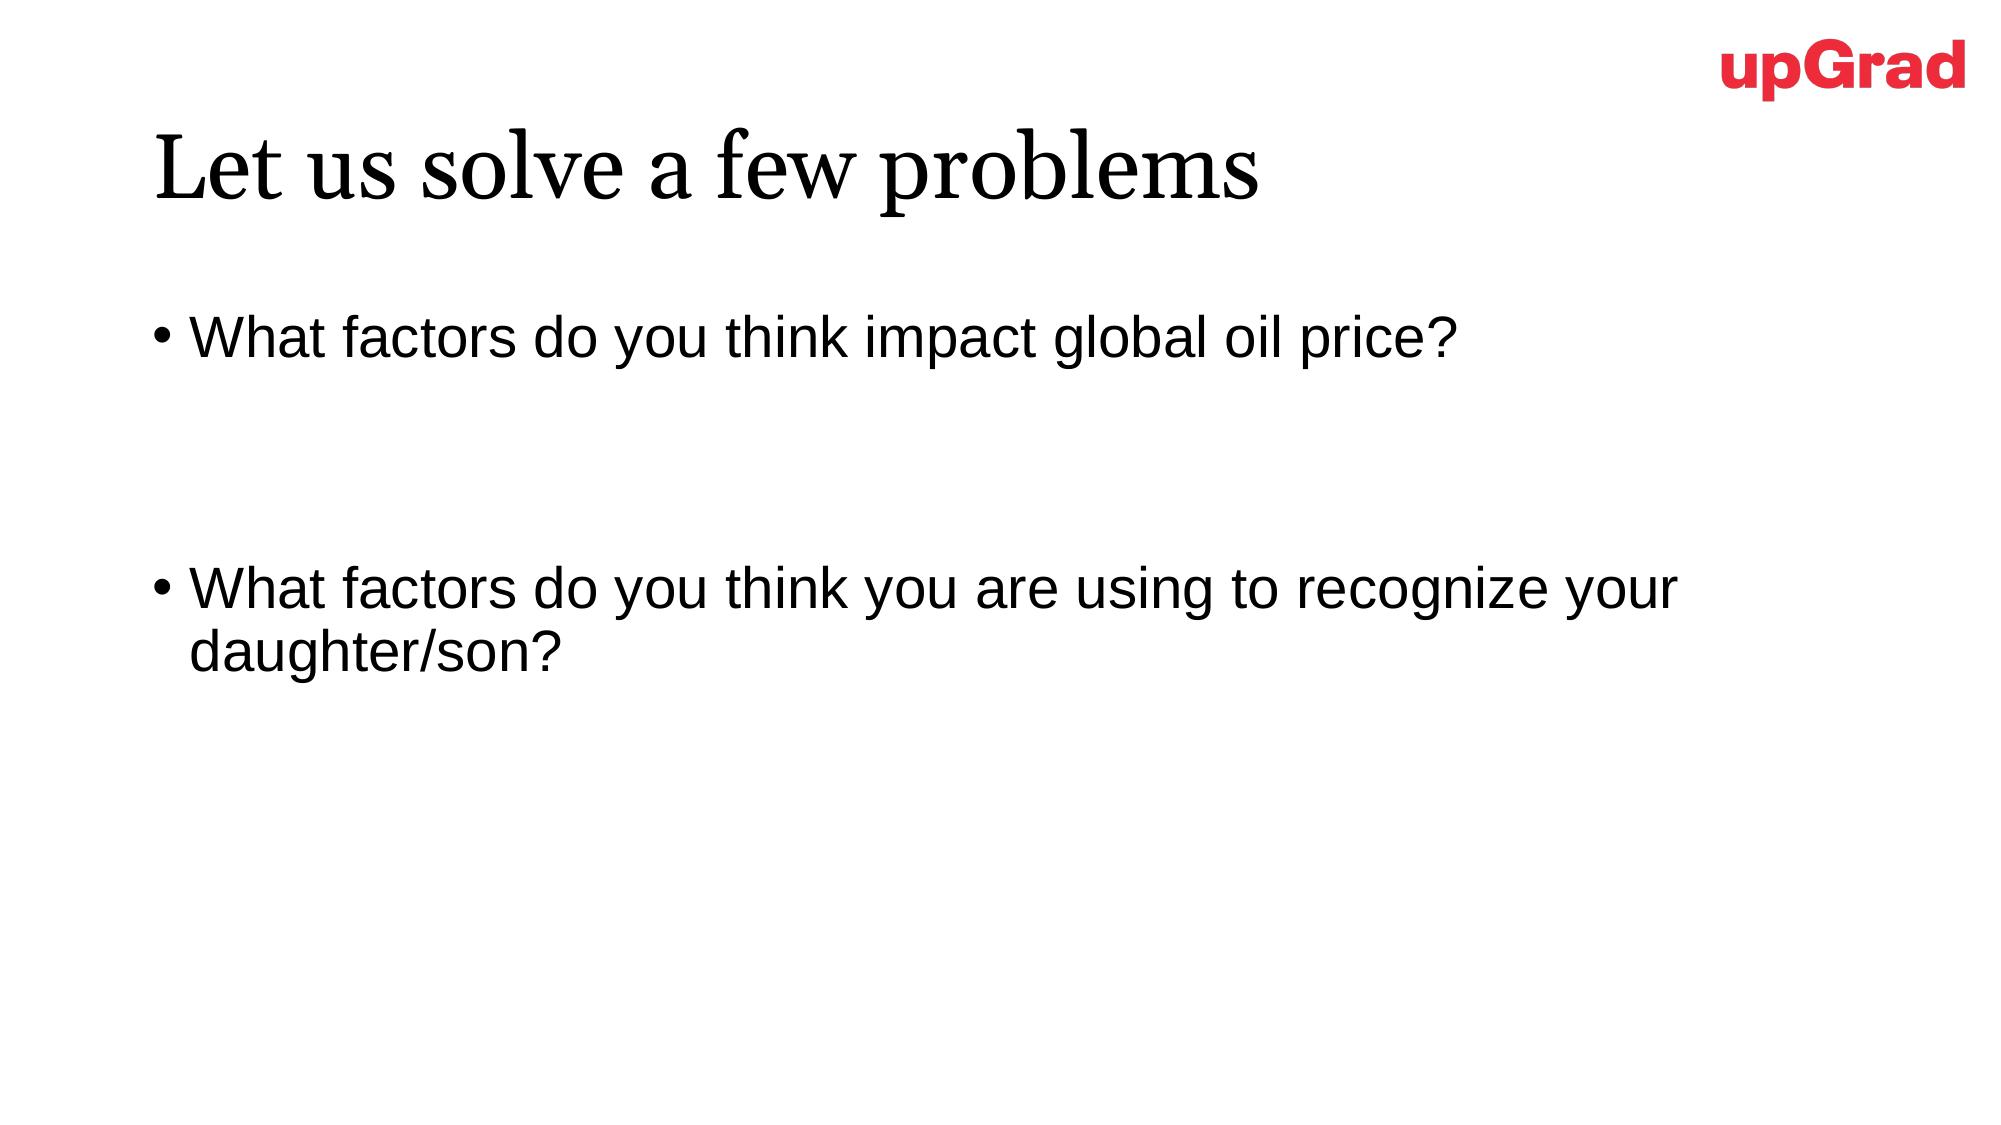

# Let us solve a few problems
What factors do you think impact global oil price?

What factors do you think you are using to recognize your daughter/son?